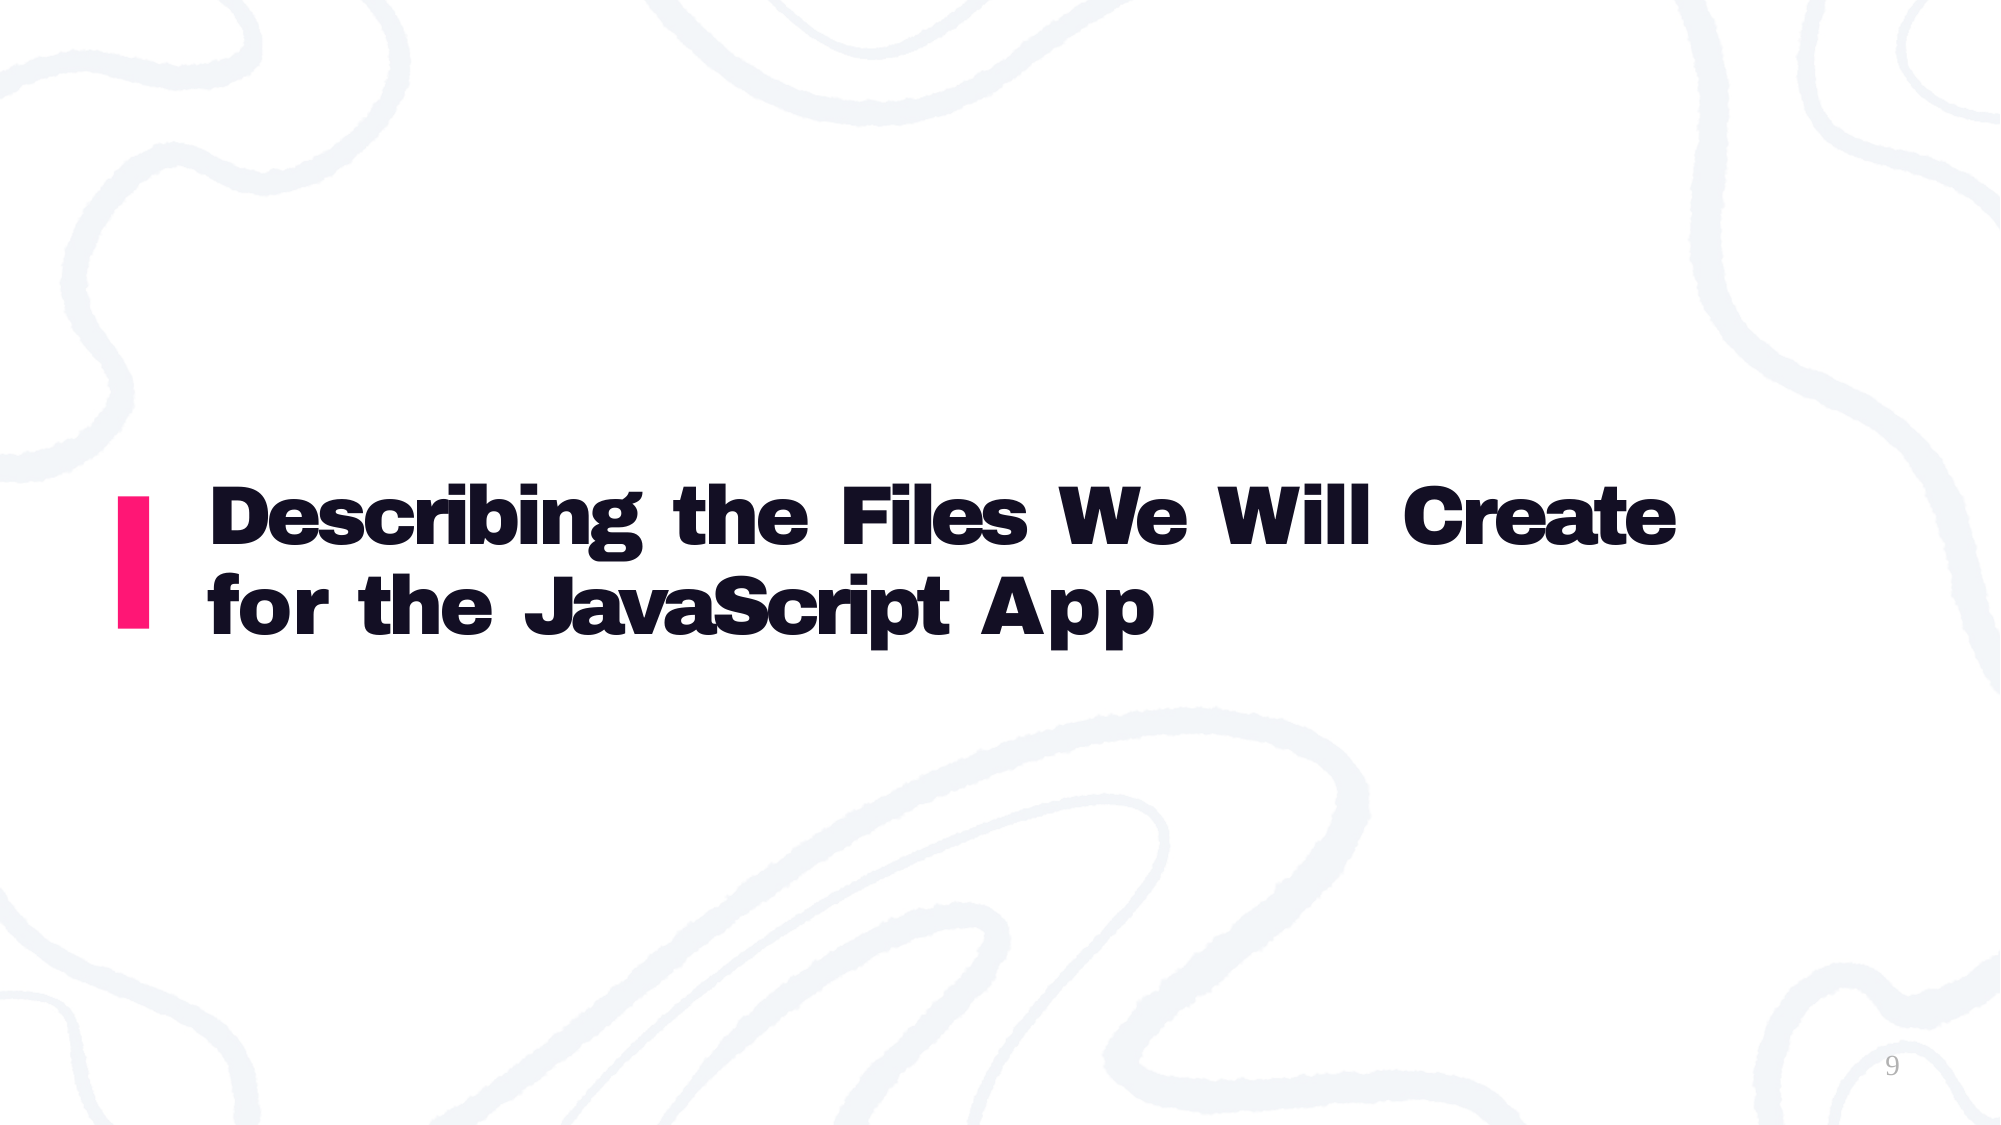

# Describing the Files We Will Create for the JavaScript App
9